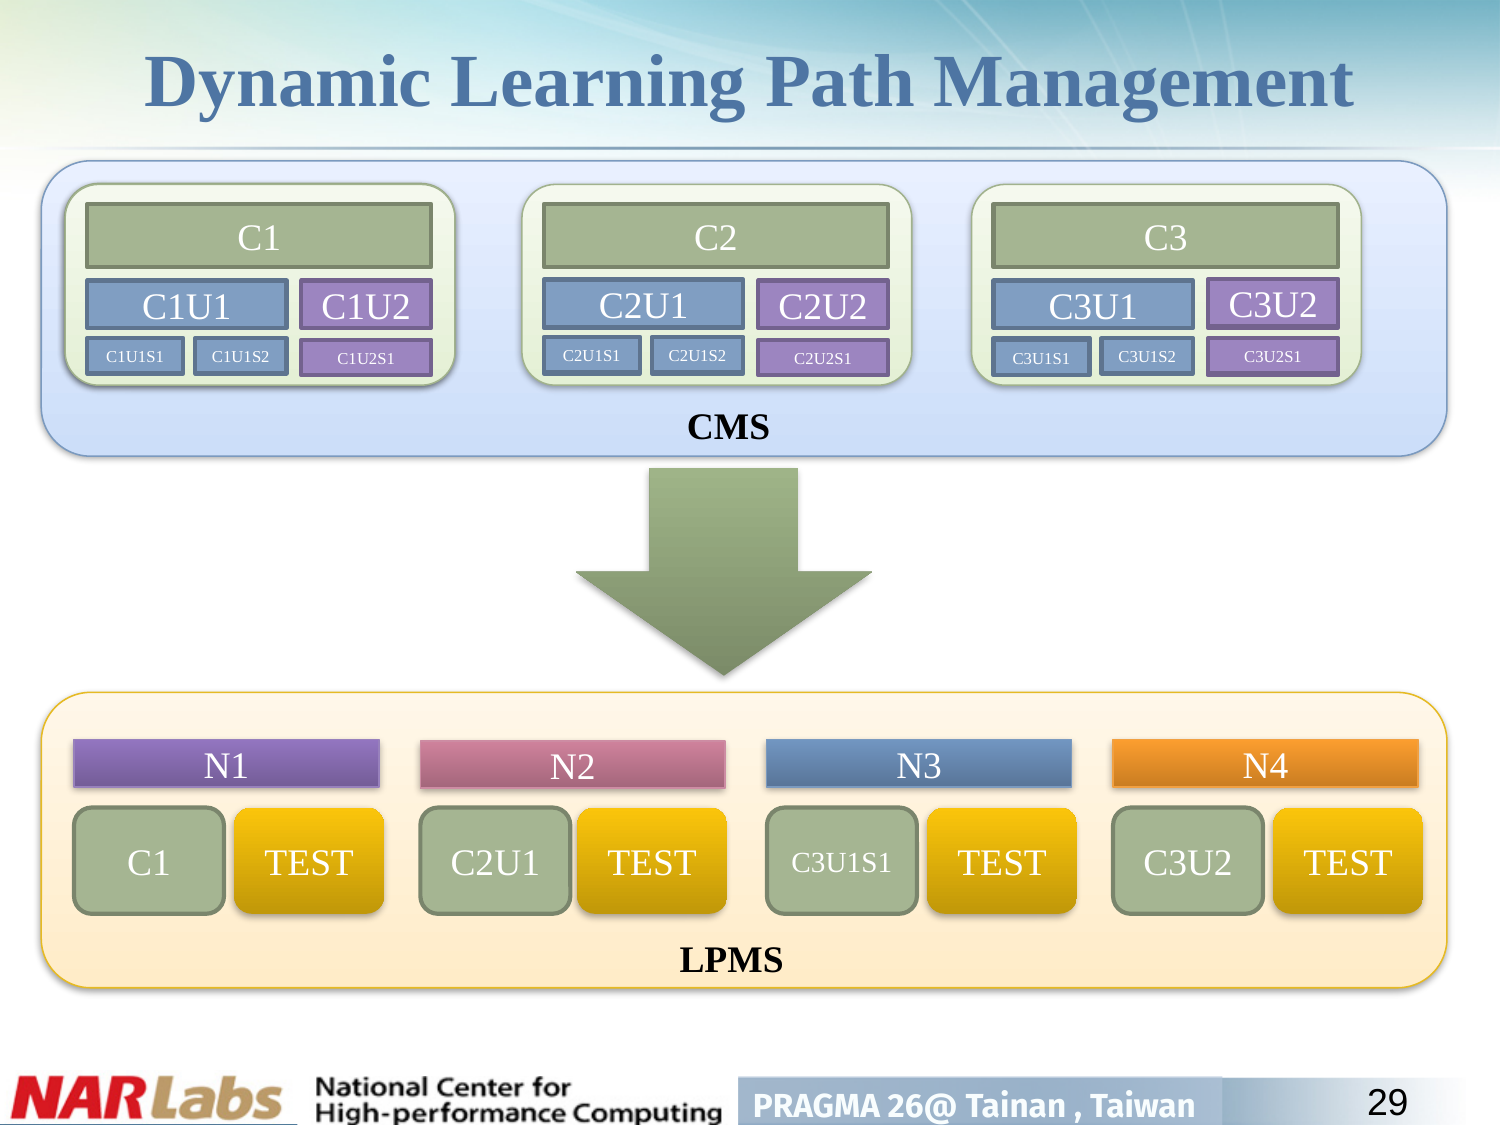

# Dynamic Learning Path Management

C1
C1U1
C1U2
C1U1S1
C1U1S2
C1U2S1

C1
C1U1
C1U2
C1U1S1
C1U1S2
C1U2S1

C2
C3
C3U2
C3U2S1
C2U1
C2U1S1
C2U1S2
C2U1
C2U1S1
C2U1S2
C2U2
C3U1
C3U2
C3U2S1
C3U1S1
C3U1S2
C2U2S1
C3U1S1
CMS

N1
N3
N4
N2
C1
TEST
C2U1
TEST
C3U1S1
TEST
C3U2
TEST
LPMS
29